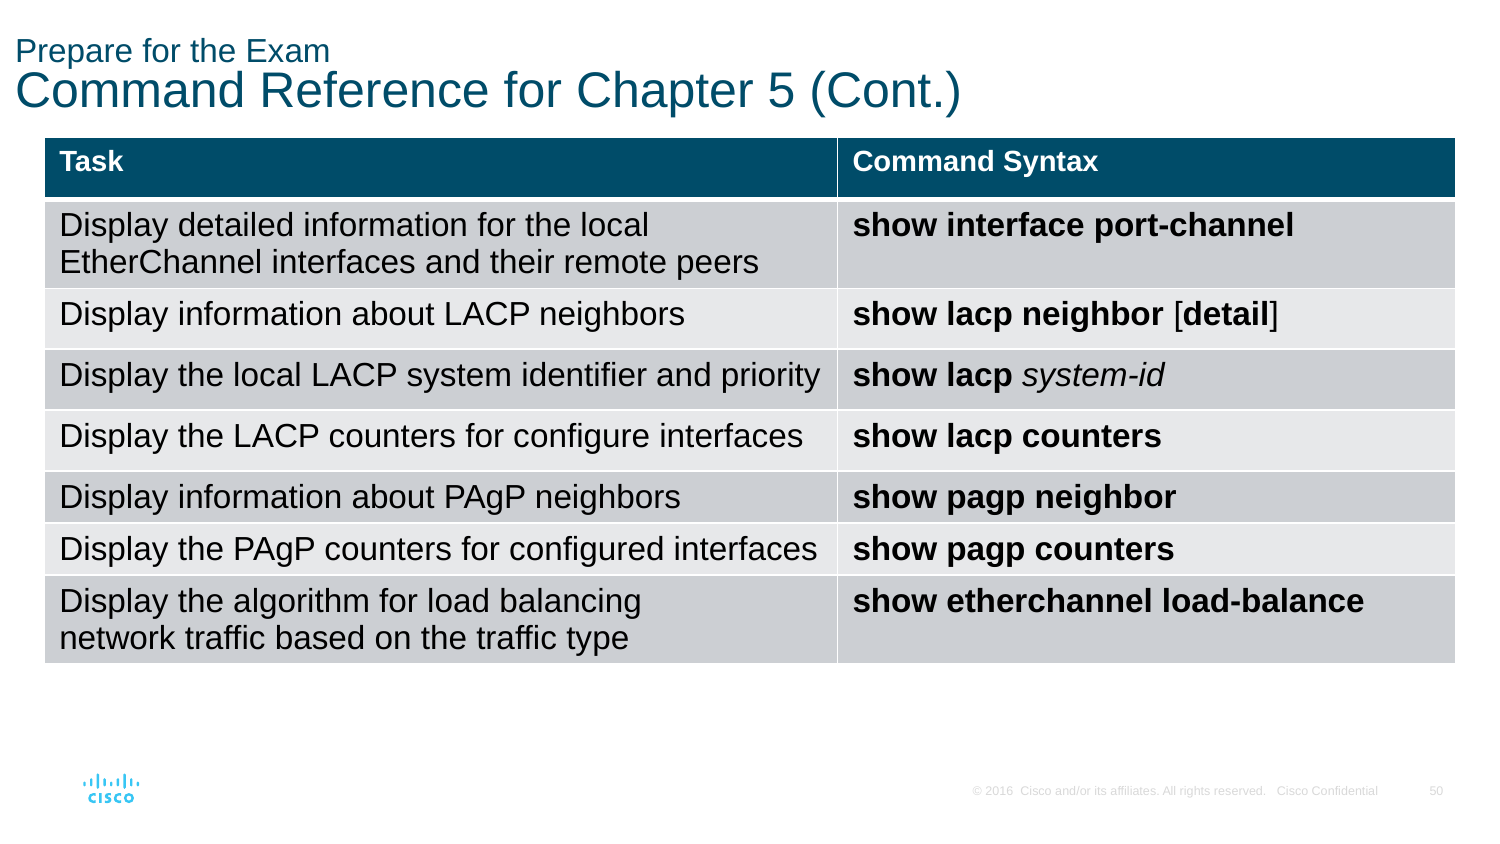

# Prepare for the Exam Command Reference for Chapter 5 (Cont.)
| Task | Command Syntax |
| --- | --- |
| Display detailed information for the local EtherChannel interfaces and their remote peers | show interface port-channel |
| Display information about LACP neighbors | show lacp neighbor [detail] |
| Display the local LACP system identifier and priority | show lacp system-id |
| Display the LACP counters for configure interfaces | show lacp counters |
| Display information about PAgP neighbors | show pagp neighbor |
| Display the PAgP counters for configured interfaces | show pagp counters |
| Display the algorithm for load balancing network traffic based on the traffic type | show etherchannel load-balance |